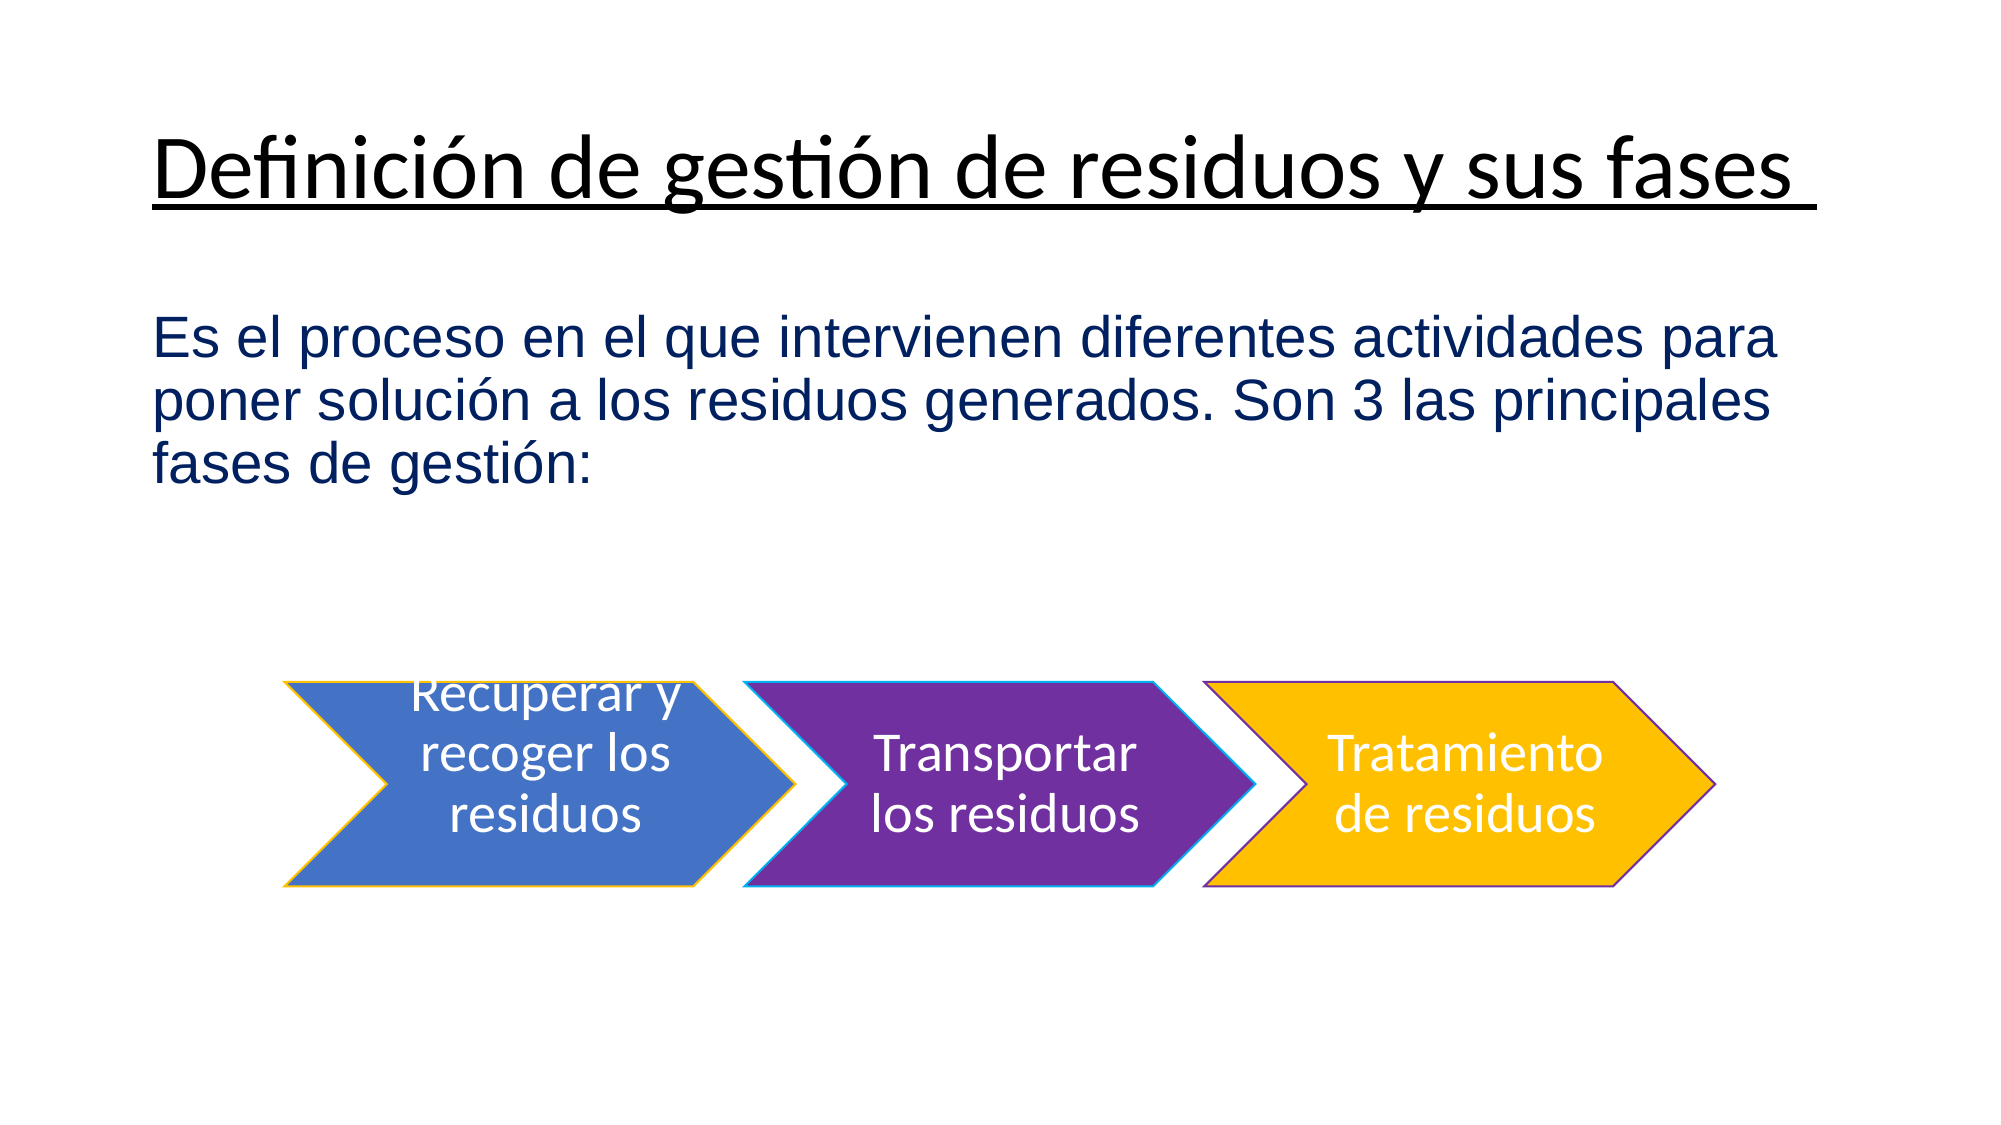

# Definición de gestión de residuos y sus fases
Es el proceso en el que intervienen diferentes actividades para poner solución a los residuos generados. Son 3 las principales fases de gestión:

Recuperar y recoger los residuos
Transportar los residuos
Tratamiento de residuos